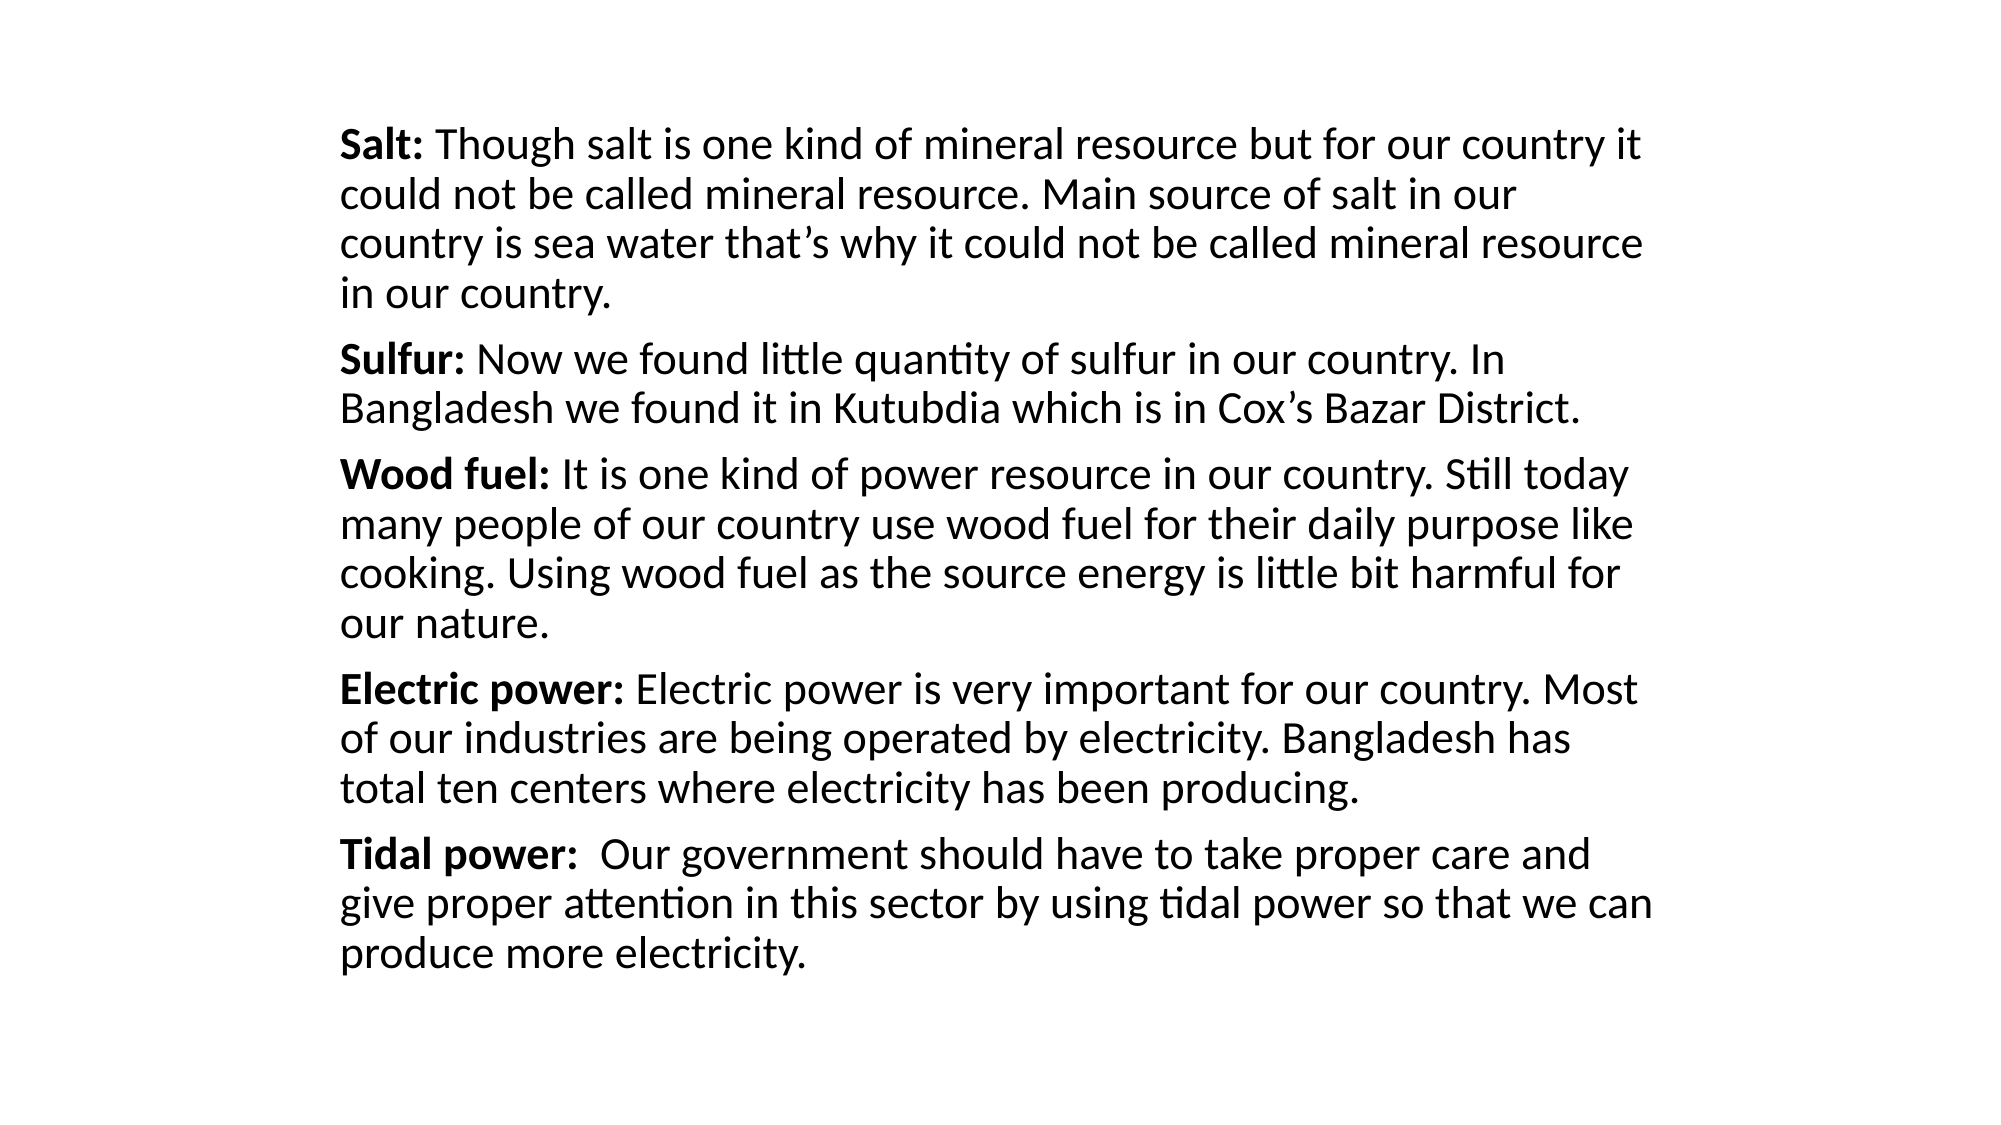

Salt: Though salt is one kind of mineral resource but for our country it could not be called mineral resource. Main source of salt in our country is sea water that’s why it could not be called mineral resource in our country.
Sulfur: Now we found little quantity of sulfur in our country. In Bangladesh we found it in Kutubdia which is in Cox’s Bazar District.
Wood fuel: It is one kind of power resource in our country. Still today many people of our country use wood fuel for their daily purpose like cooking. Using wood fuel as the source energy is little bit harmful for our nature.
Electric power: Electric power is very important for our country. Most of our industries are being operated by electricity. Bangladesh has total ten centers where electricity has been producing.
Tidal power:  Our government should have to take proper care and give proper attention in this sector by using tidal power so that we can produce more electricity.